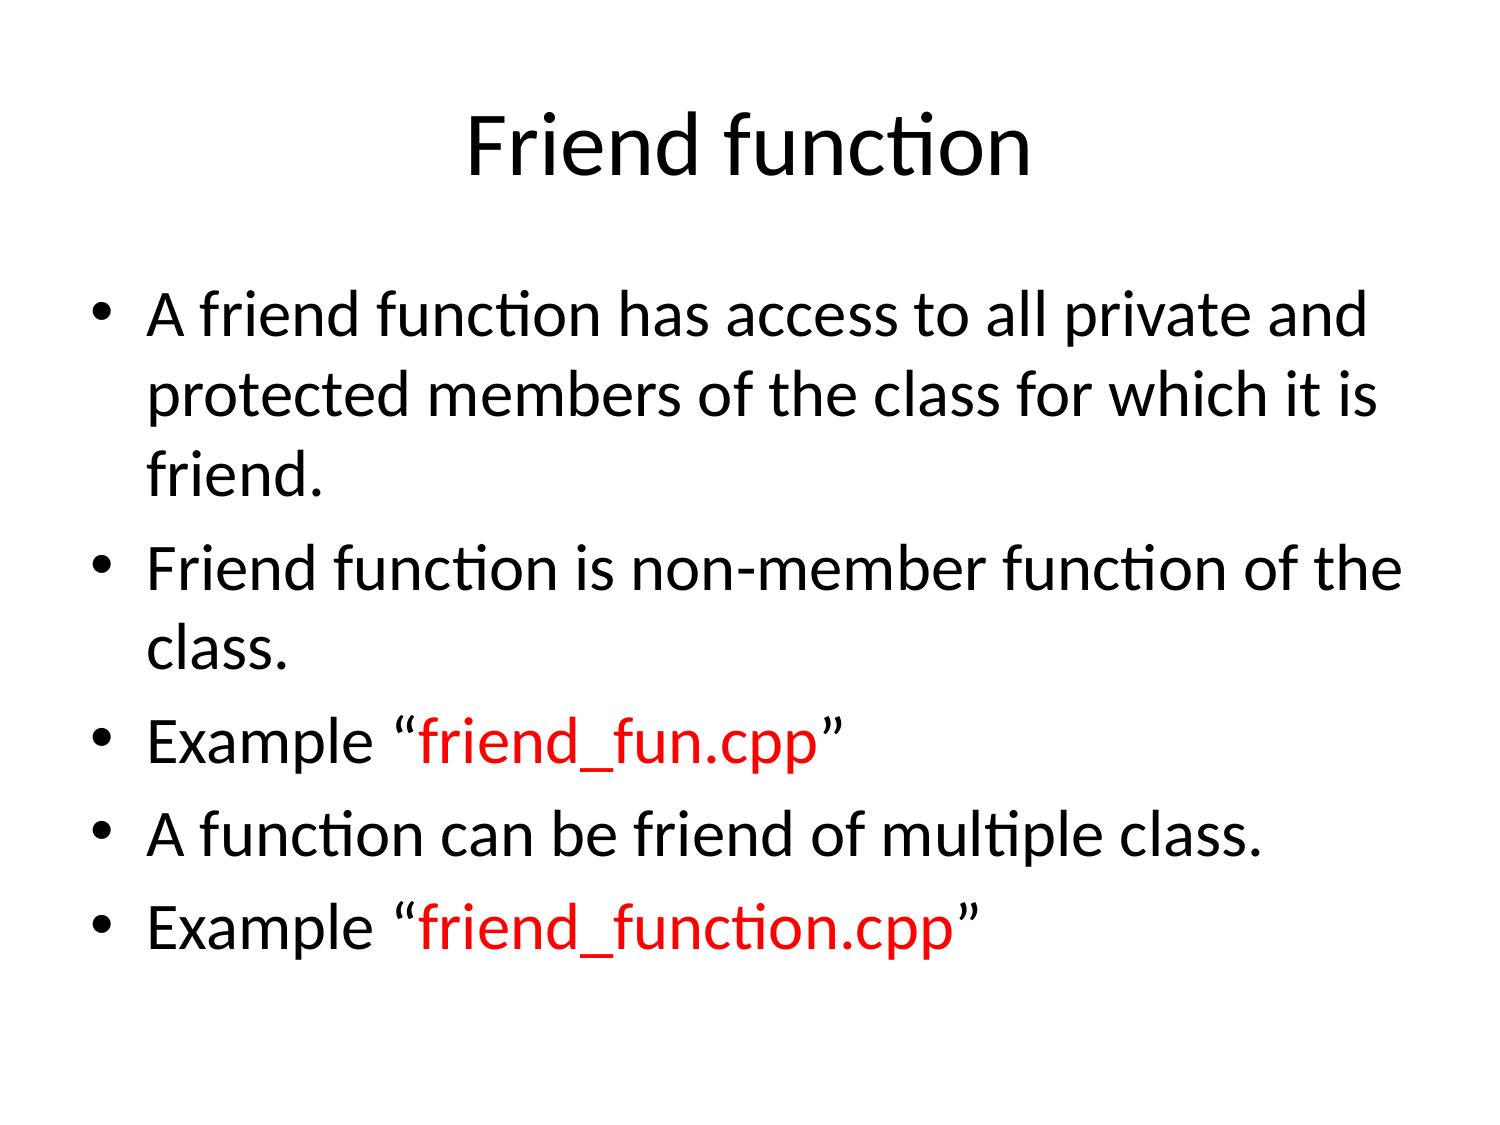

# Friend function
A friend function has access to all private and protected members of the class for which it is friend.
Friend function is non-member function of the class.
Example “friend_fun.cpp”
A function can be friend of multiple class.
Example “friend_function.cpp”